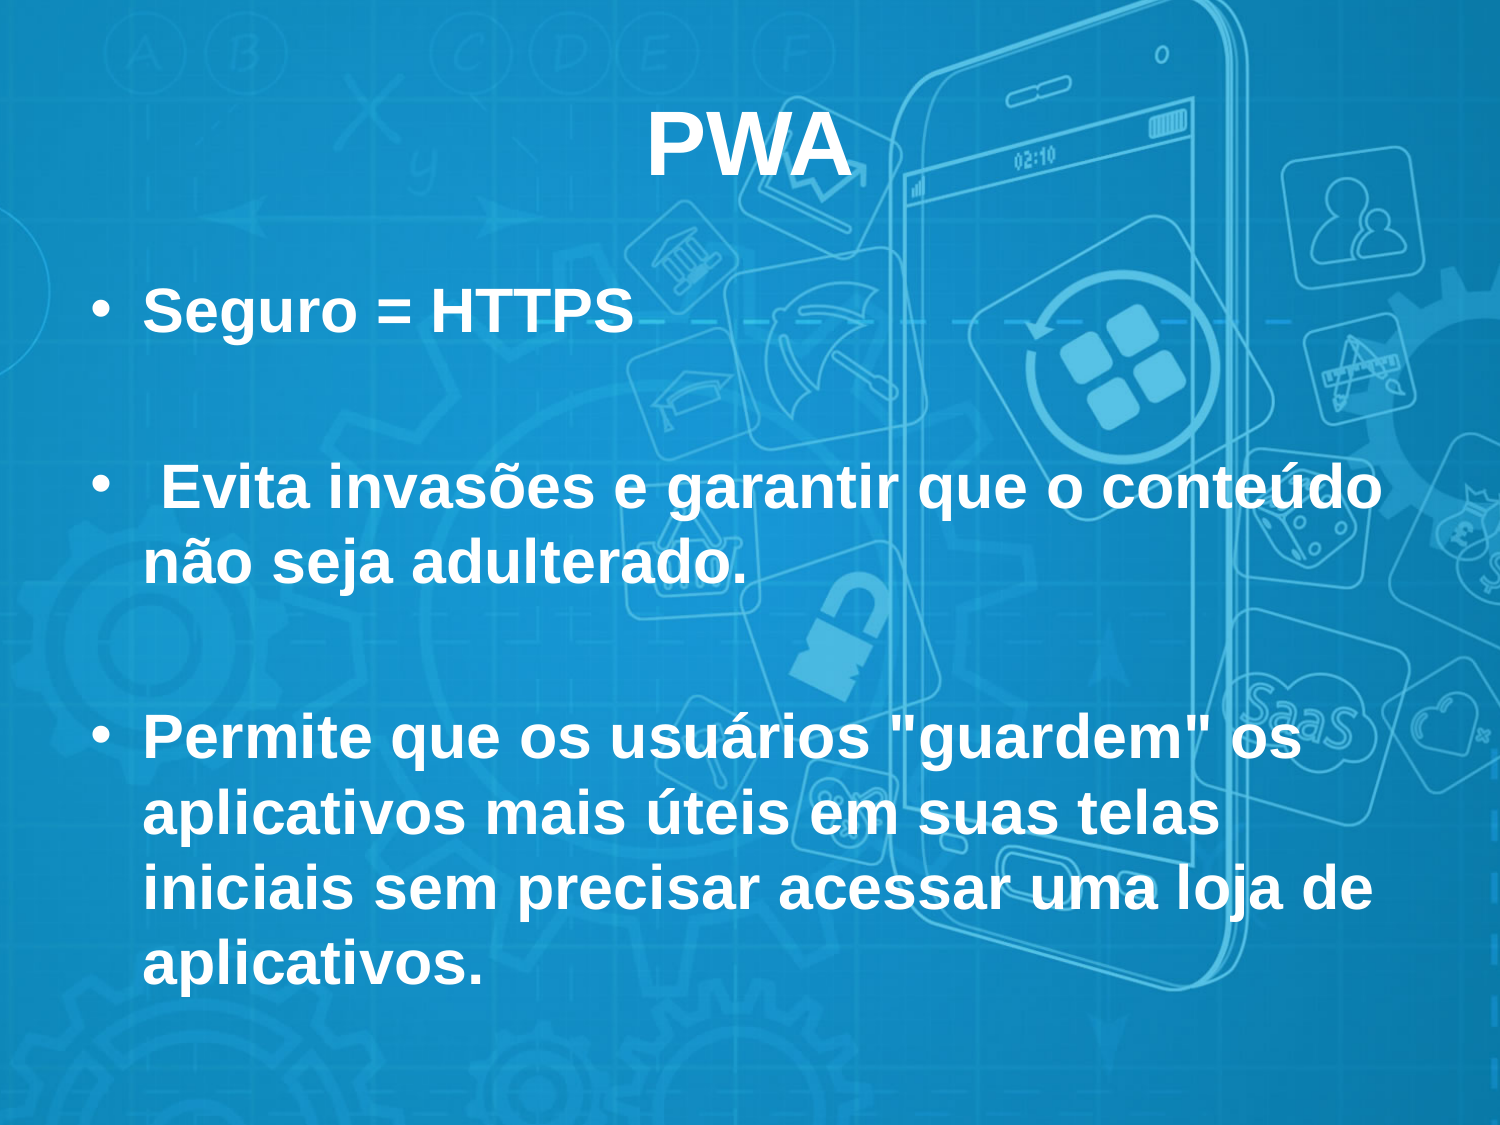

# PWA
Seguro = HTTPS

 Evita invasões e garantir que o conteúdo não seja adulterado.

Permite que os usuários "guardem" os aplicativos mais úteis em suas telas iniciais sem precisar acessar uma loja de aplicativos.